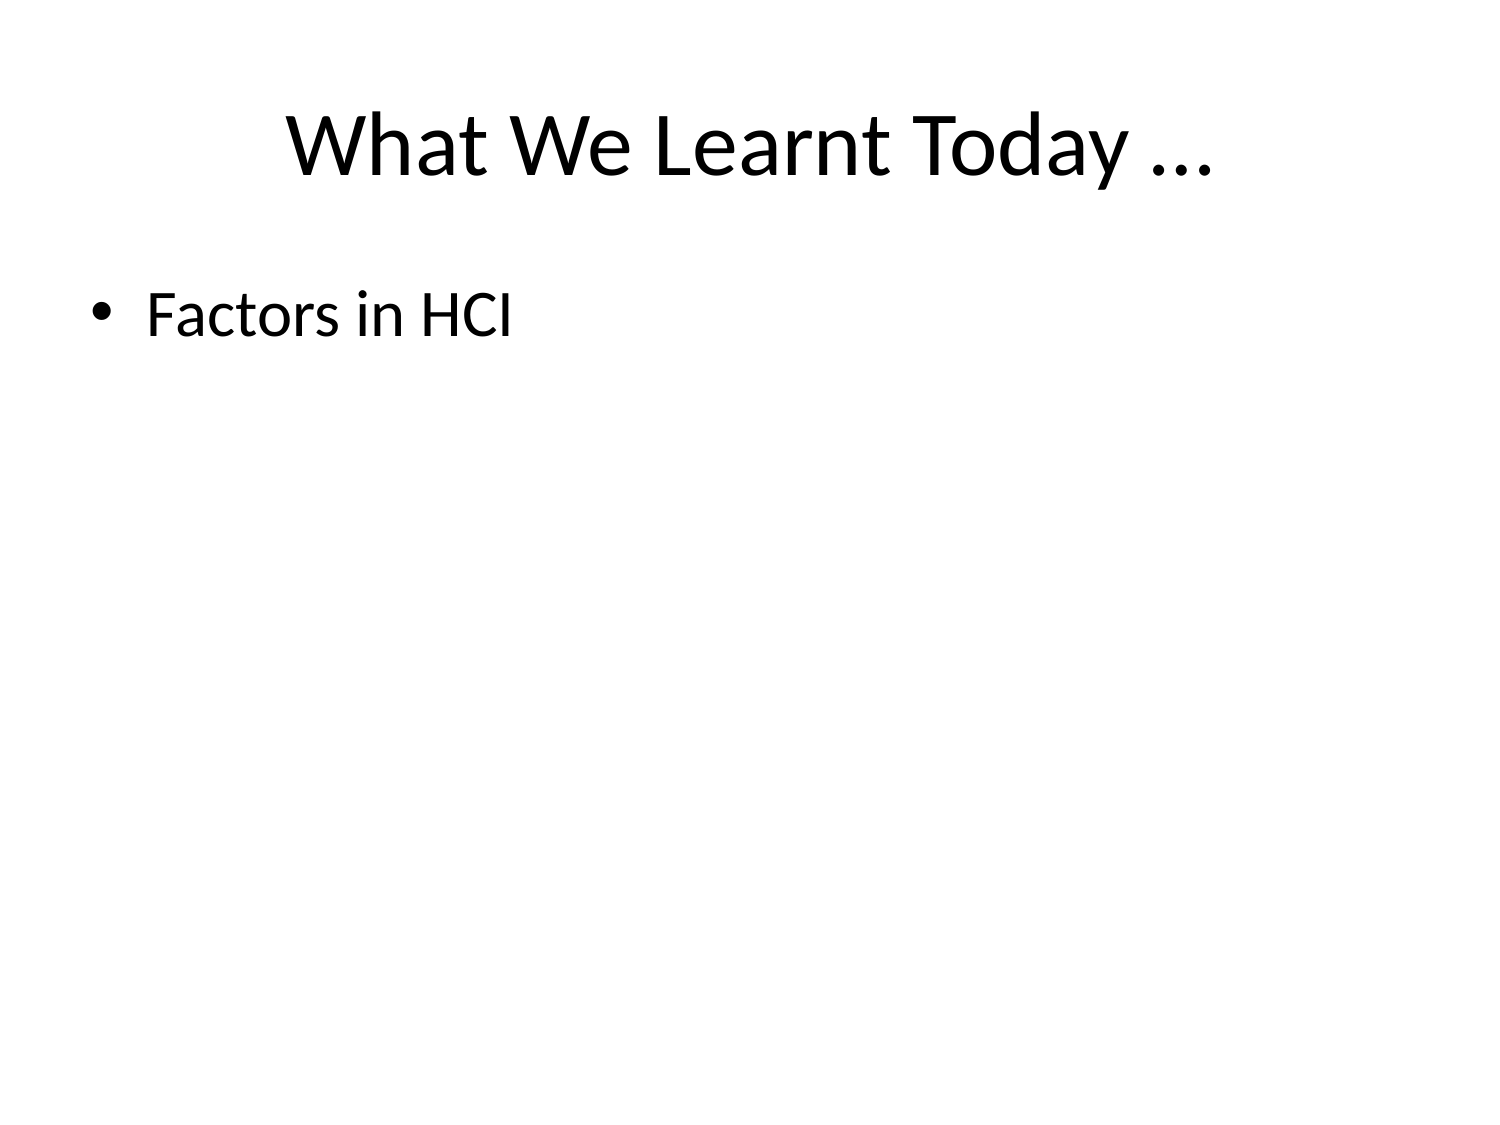

# What We Learnt Today …
Factors in HCI